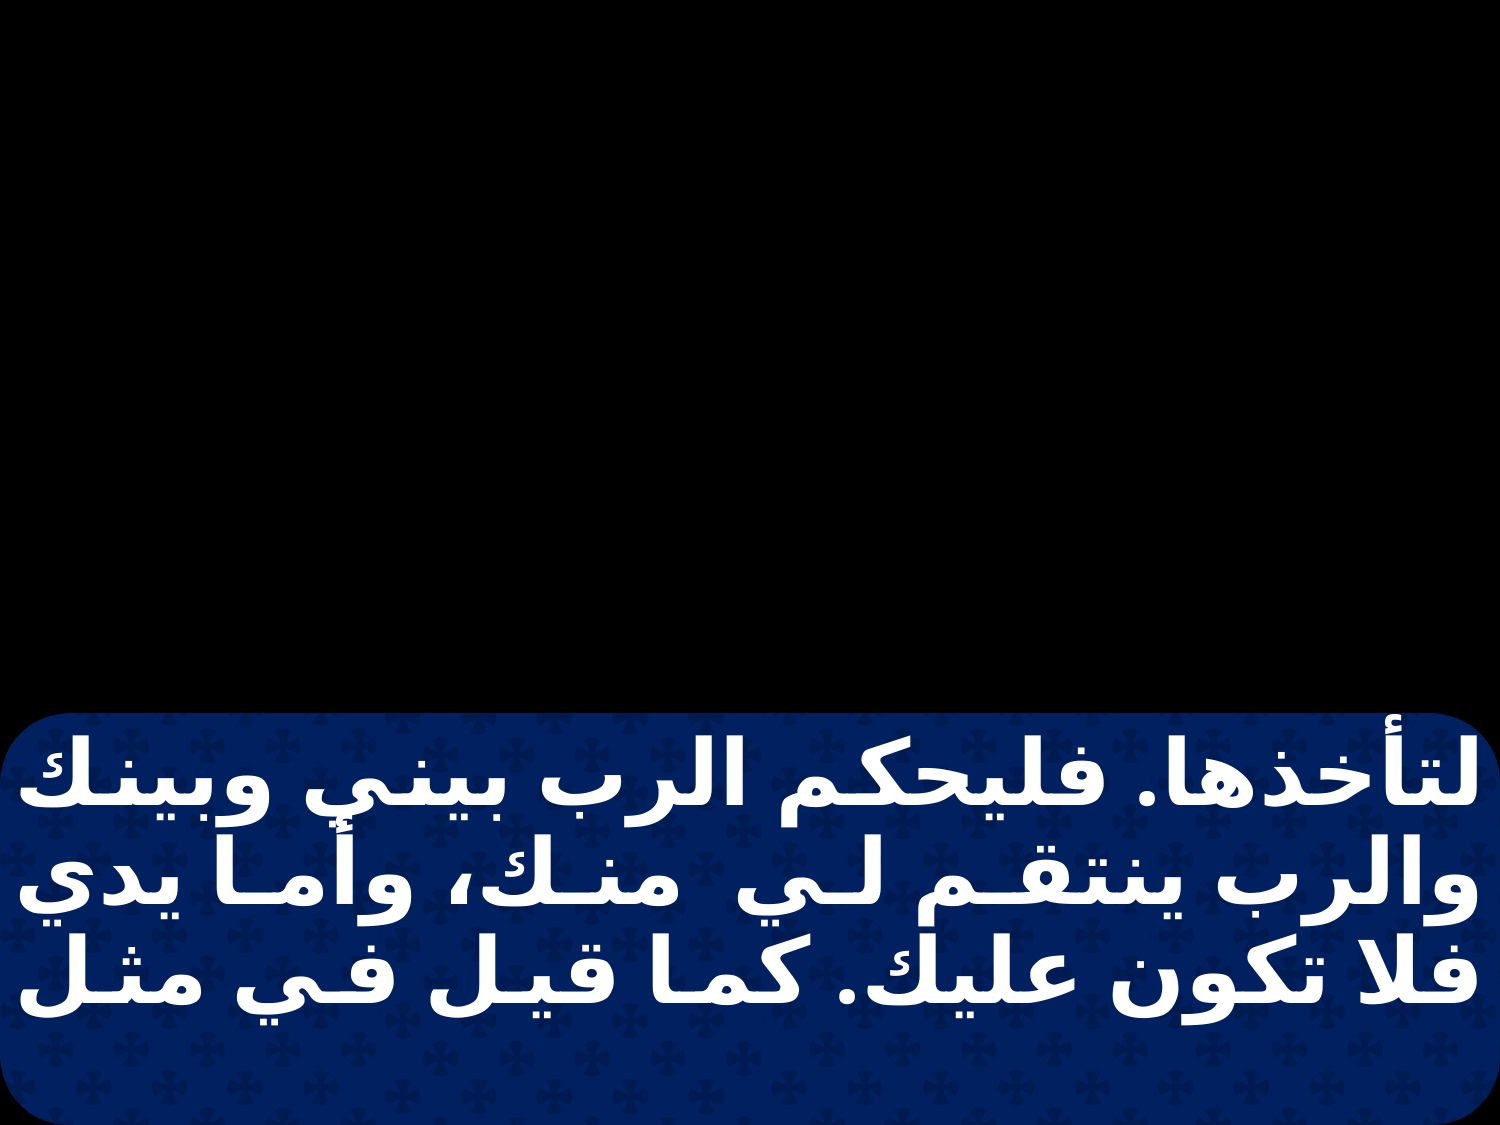

لتأخذها. فليحكم الرب بيني وبينك والرب ينتقم لي  منك، وأما يدي فلا تكون عليك. كما قيل في مثل